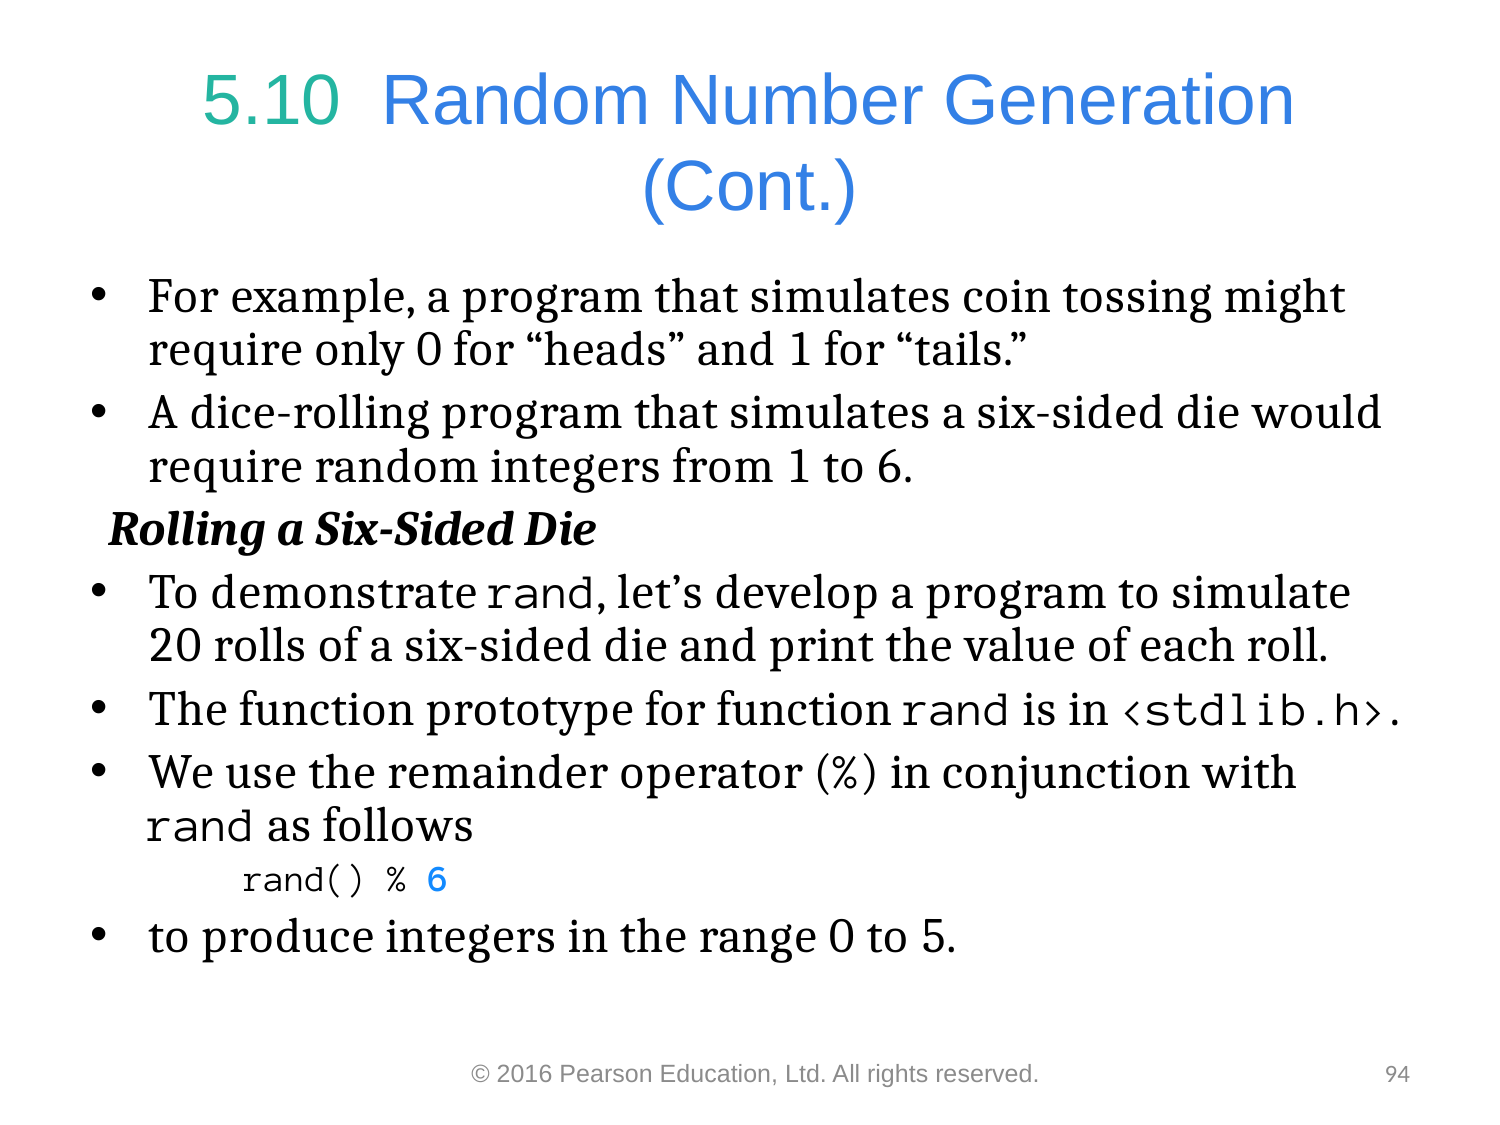

# 5.10  Random Number Generation (Cont.)
For example, a program that simulates coin tossing might require only 0 for “heads” and 1 for “tails.”
A dice-rolling program that simulates a six-sided die would require random integers from 1 to 6.
Rolling a Six-Sided Die
To demonstrate rand, let’s develop a program to simulate 20 rolls of a six-sided die and print the value of each roll.
The function prototype for function rand is in <stdlib.h>.
We use the remainder operator (%) in conjunction with rand as follows
rand() % 6
to produce integers in the range 0 to 5.
© 2016 Pearson Education, Ltd. All rights reserved.
94